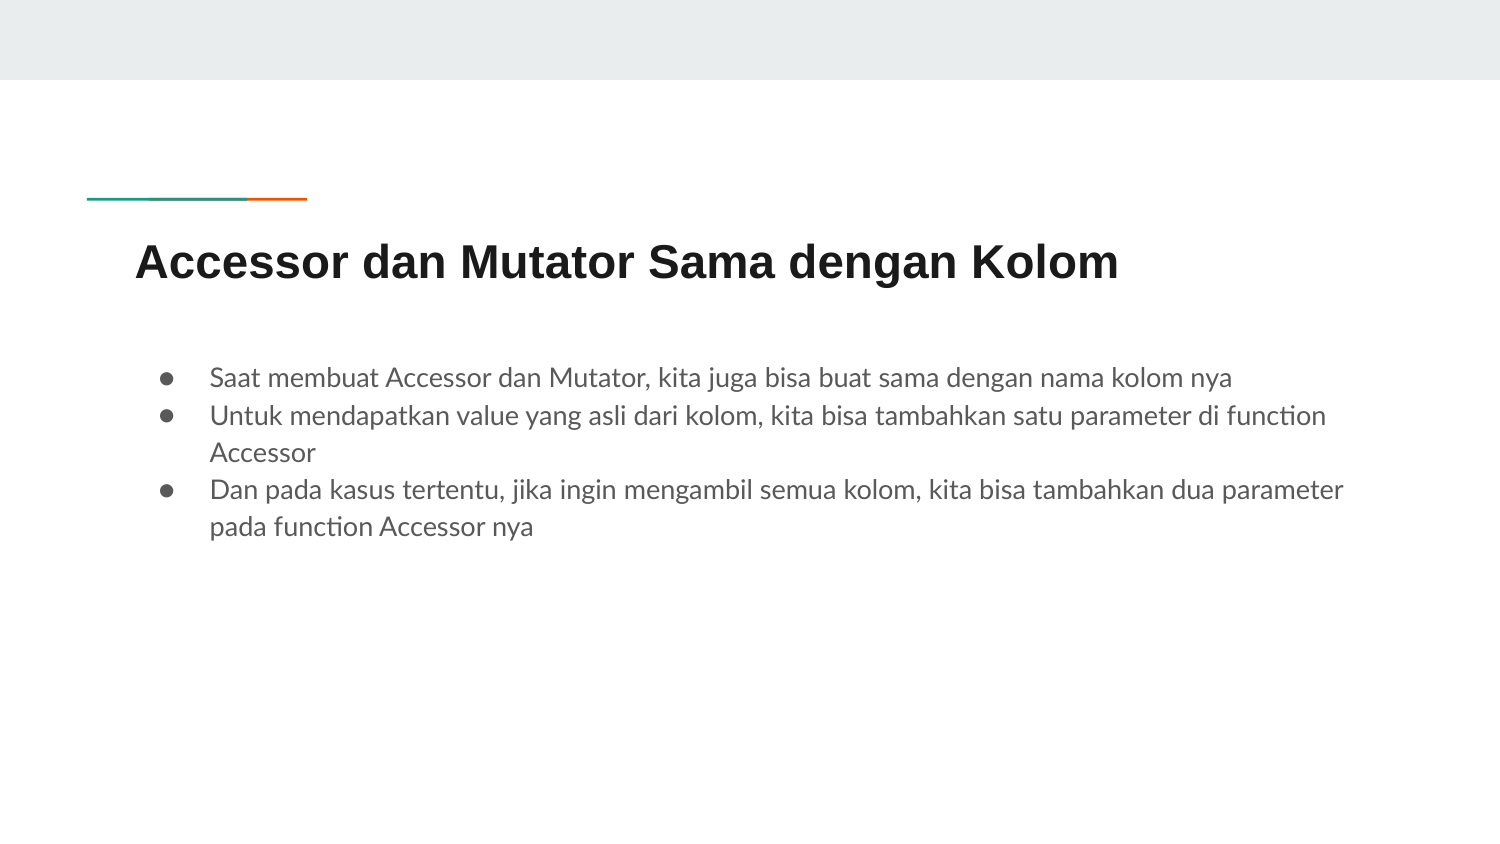

# Accessor dan Mutator Sama dengan Kolom
Saat membuat Accessor dan Mutator, kita juga bisa buat sama dengan nama kolom nya
Untuk mendapatkan value yang asli dari kolom, kita bisa tambahkan satu parameter di function Accessor
Dan pada kasus tertentu, jika ingin mengambil semua kolom, kita bisa tambahkan dua parameter pada function Accessor nya